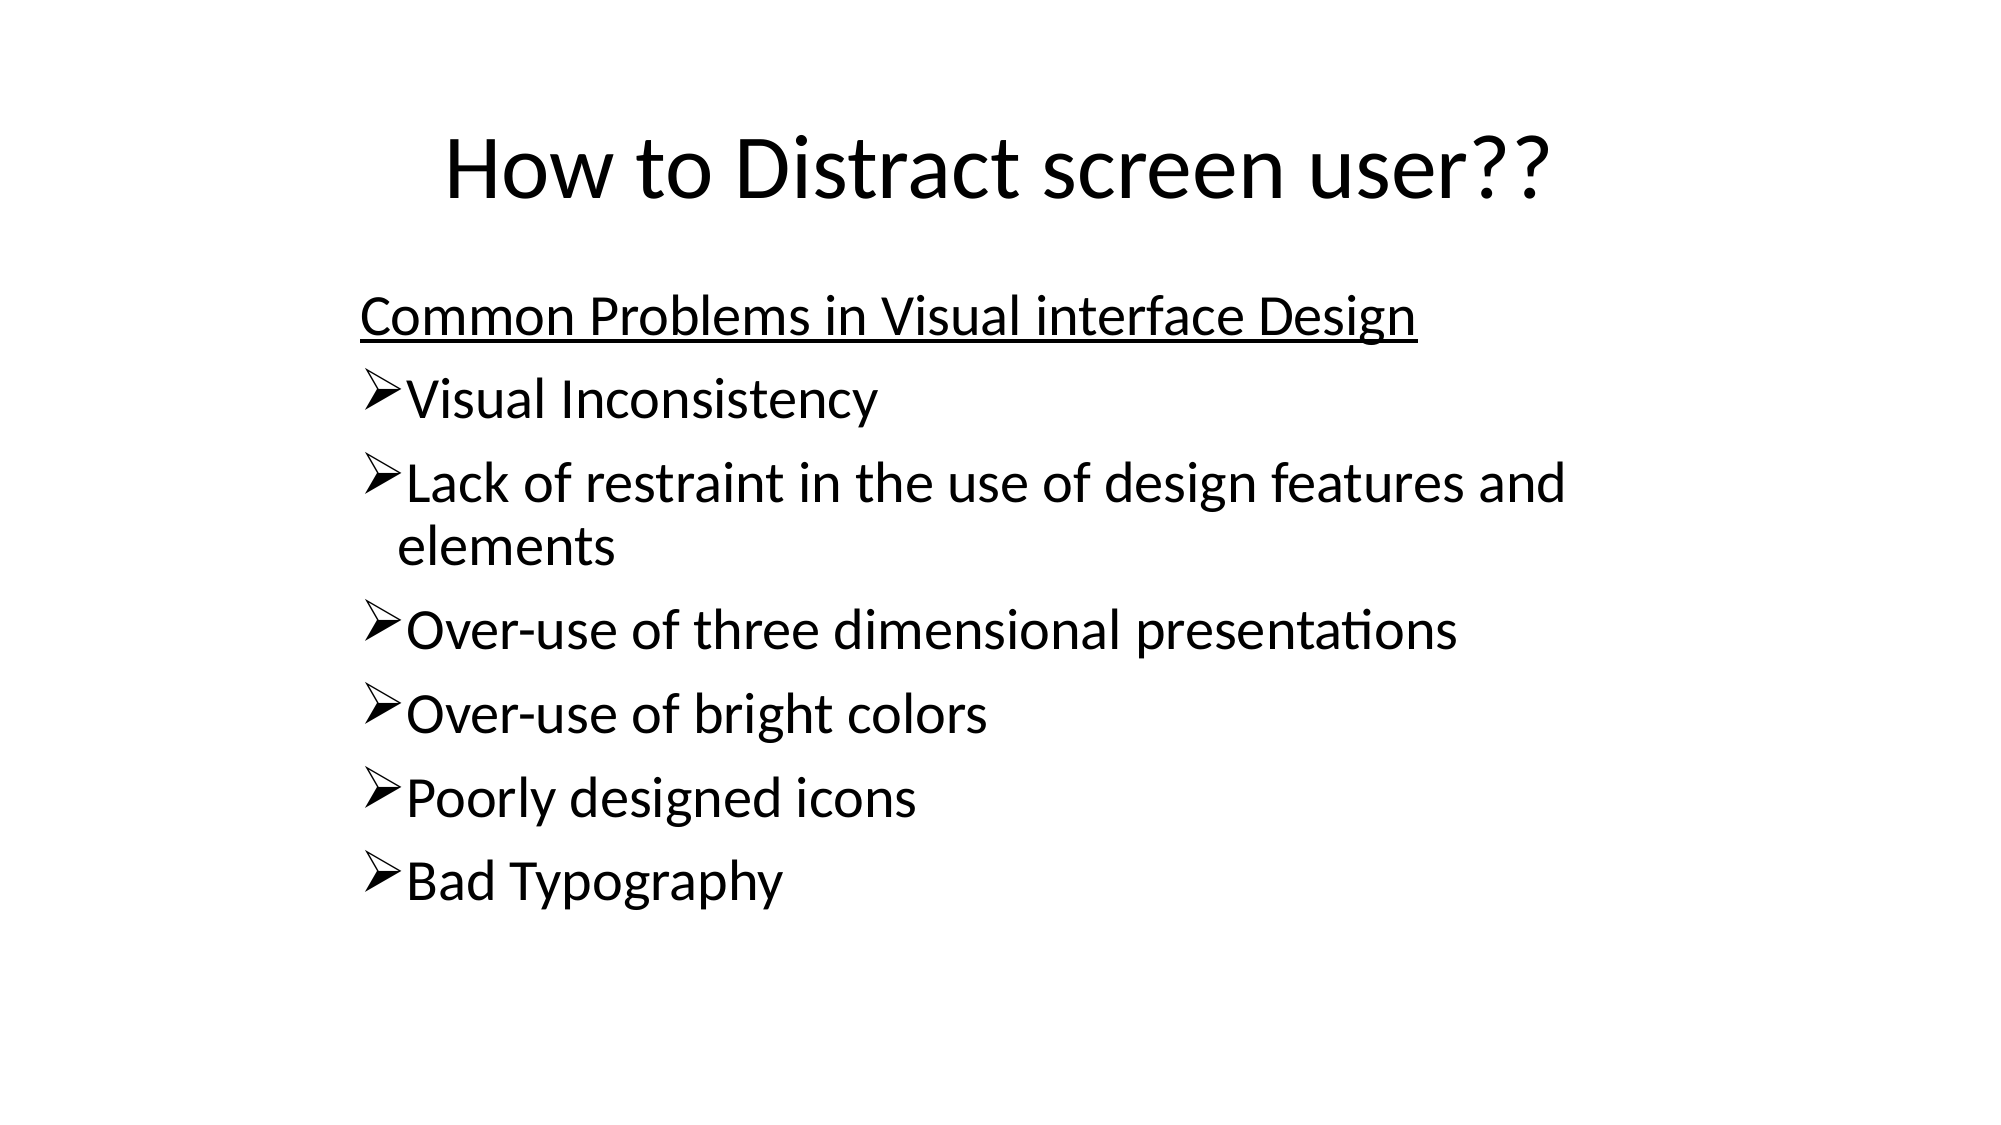

# How to Distract screen user??
Common Problems in Visual interface Design
Visual Inconsistency
Lack of restraint in the use of design features and elements
Over-use of three dimensional presentations
Over-use of bright colors
Poorly designed icons
Bad Typography